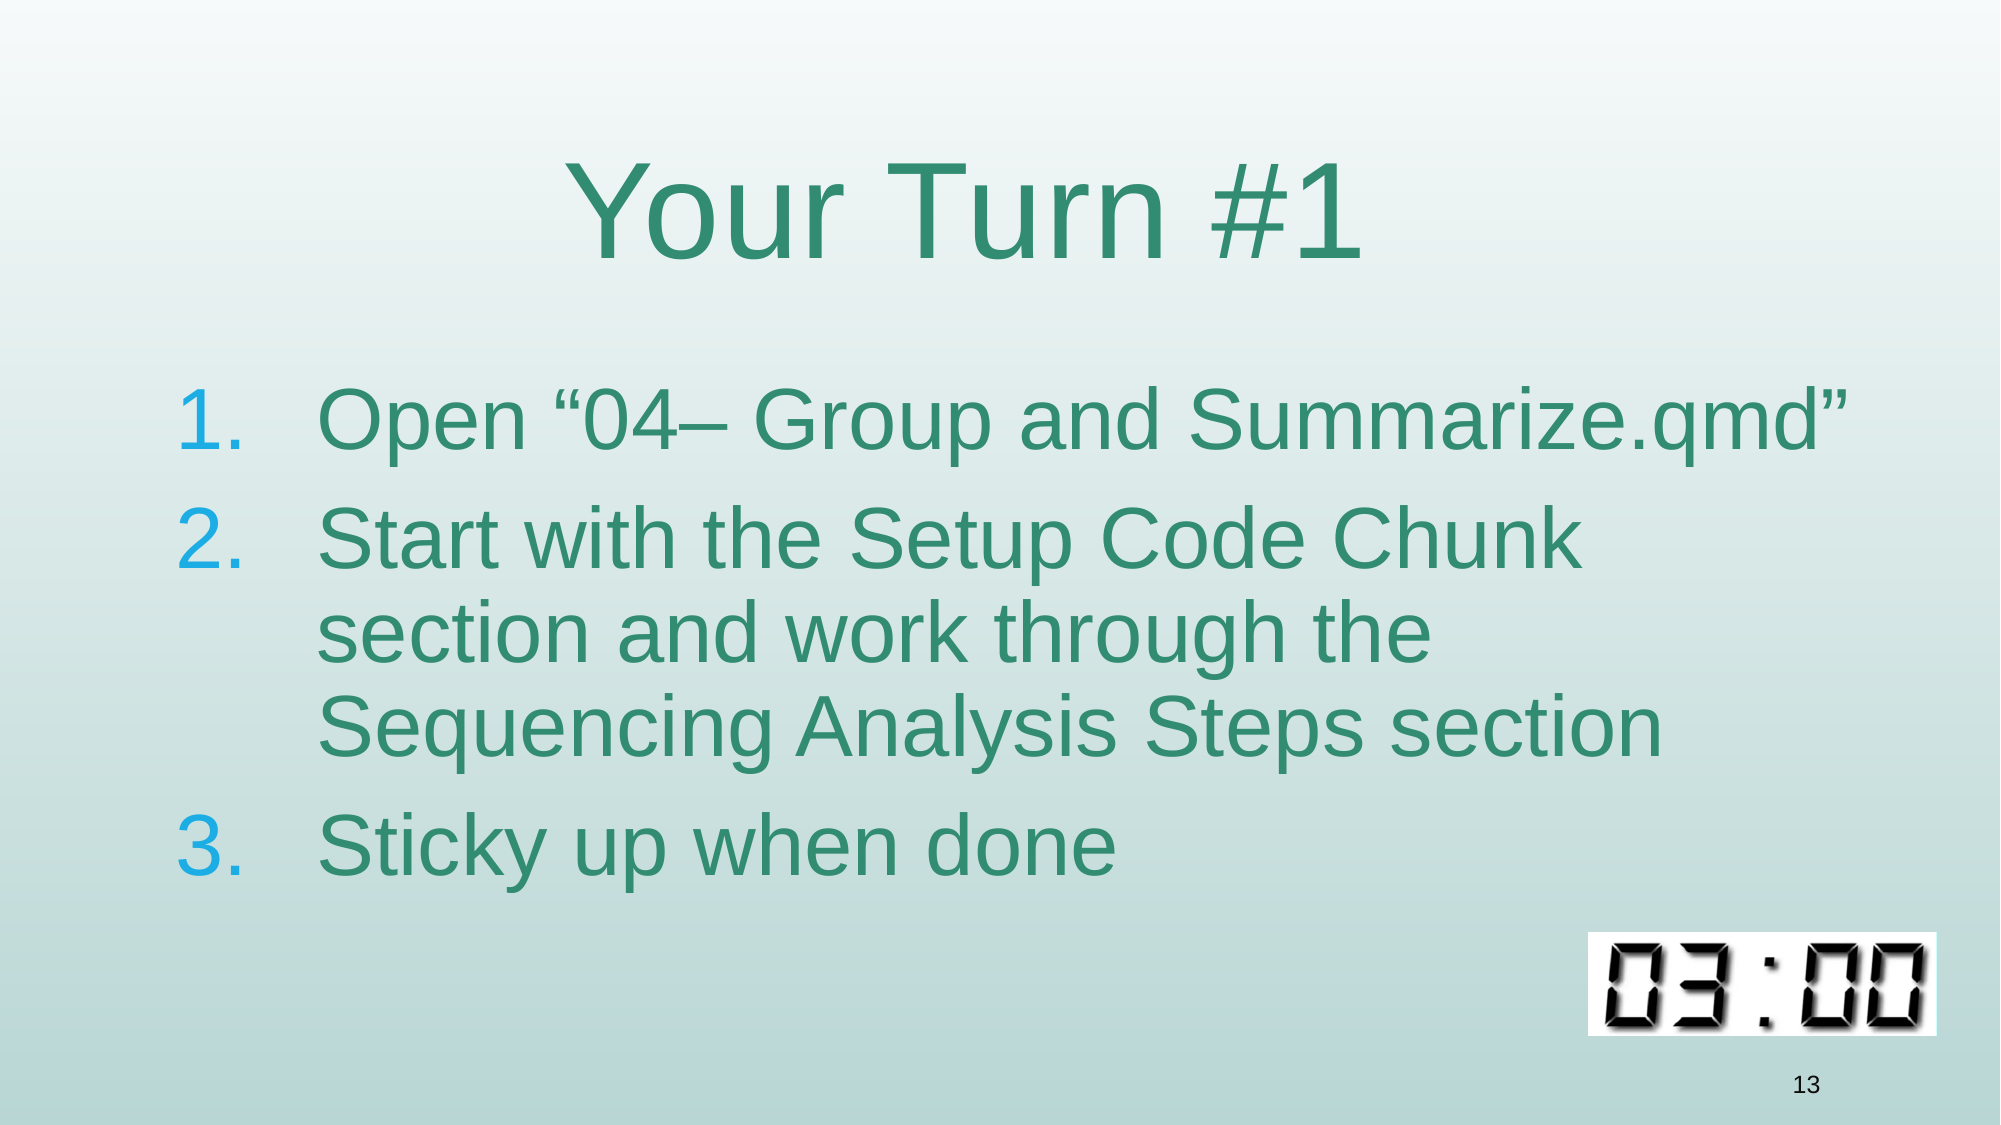

# Your Turn #1
Open “04– Group and Summarize.qmd”
Start with the Setup Code Chunk section and work through the Sequencing Analysis Steps section
Sticky up when done
13